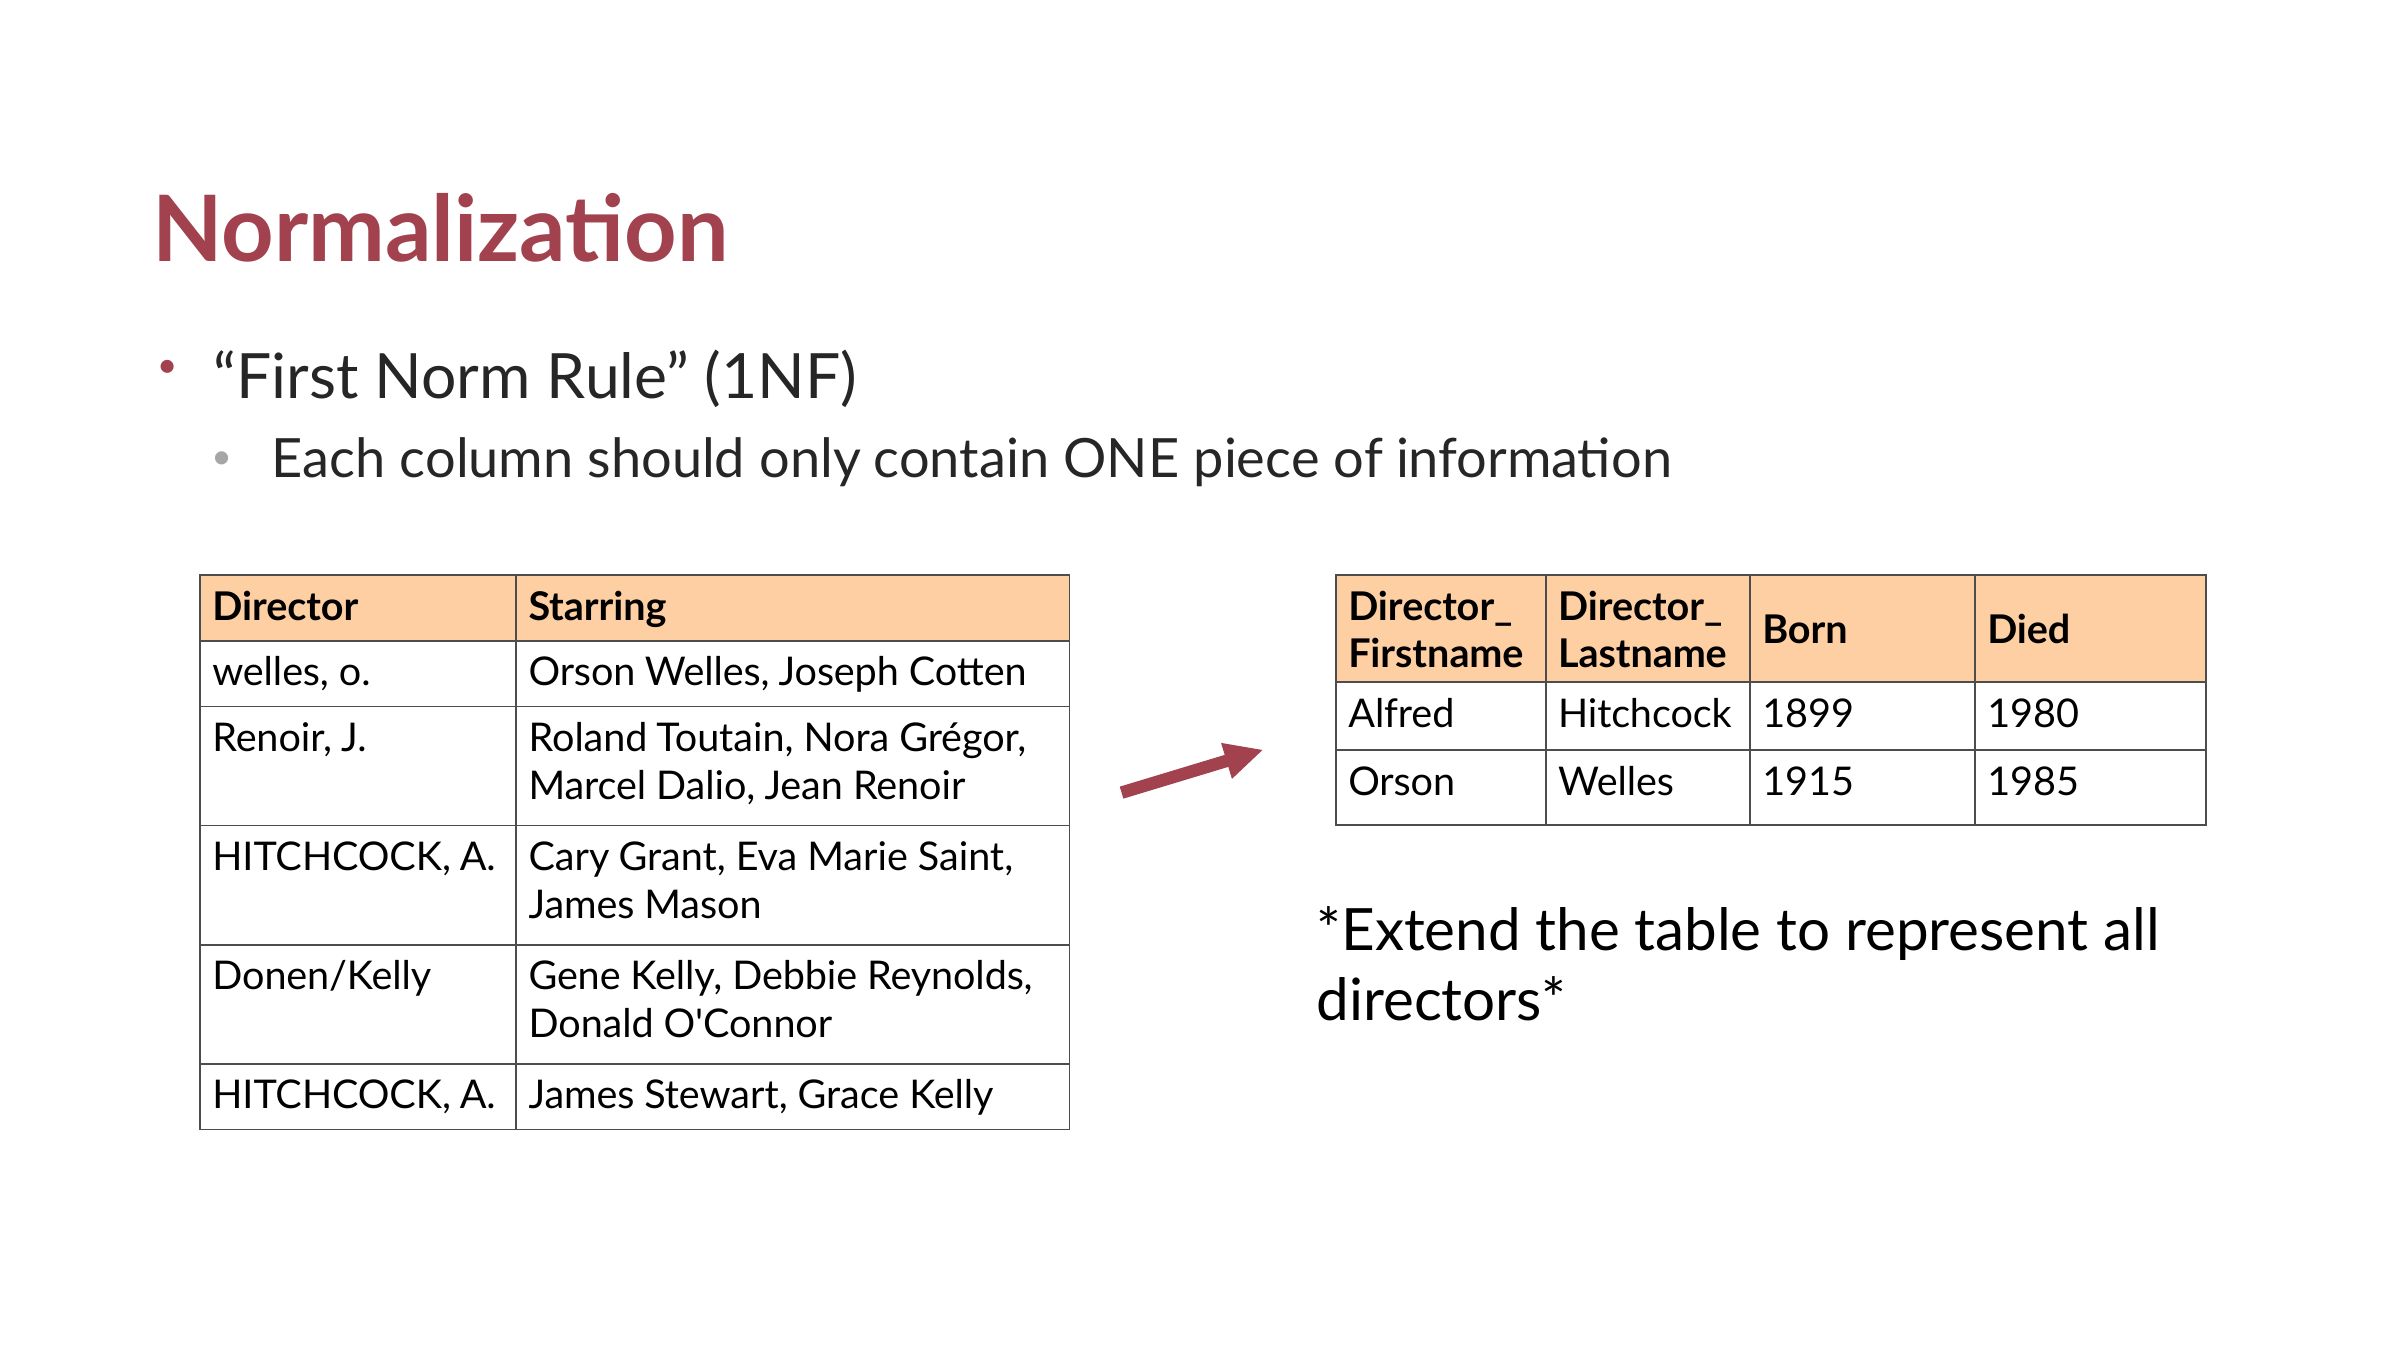

# Normalization
“First Norm Rule” (1NF)
Each column should only contain ONE piece of information
| Director | Starring |
| --- | --- |
| welles, o. | Orson Welles, Joseph Cotten |
| Renoir, J. | Roland Toutain, Nora Grégor, Marcel Dalio, Jean Renoir |
| HITCHCOCK, A. | Cary Grant, Eva Marie Saint, James Mason |
| Donen/Kelly | Gene Kelly, Debbie Reynolds, Donald O'Connor |
| HITCHCOCK, A. | James Stewart, Grace Kelly |
| Director\_Firstname | Director\_Lastname | Born | Died |
| --- | --- | --- | --- |
| Alfred | Hitchcock | 1899 | 1980 |
| Orson | Welles | 1915 | 1985 |
*Extend the table to represent all directors*